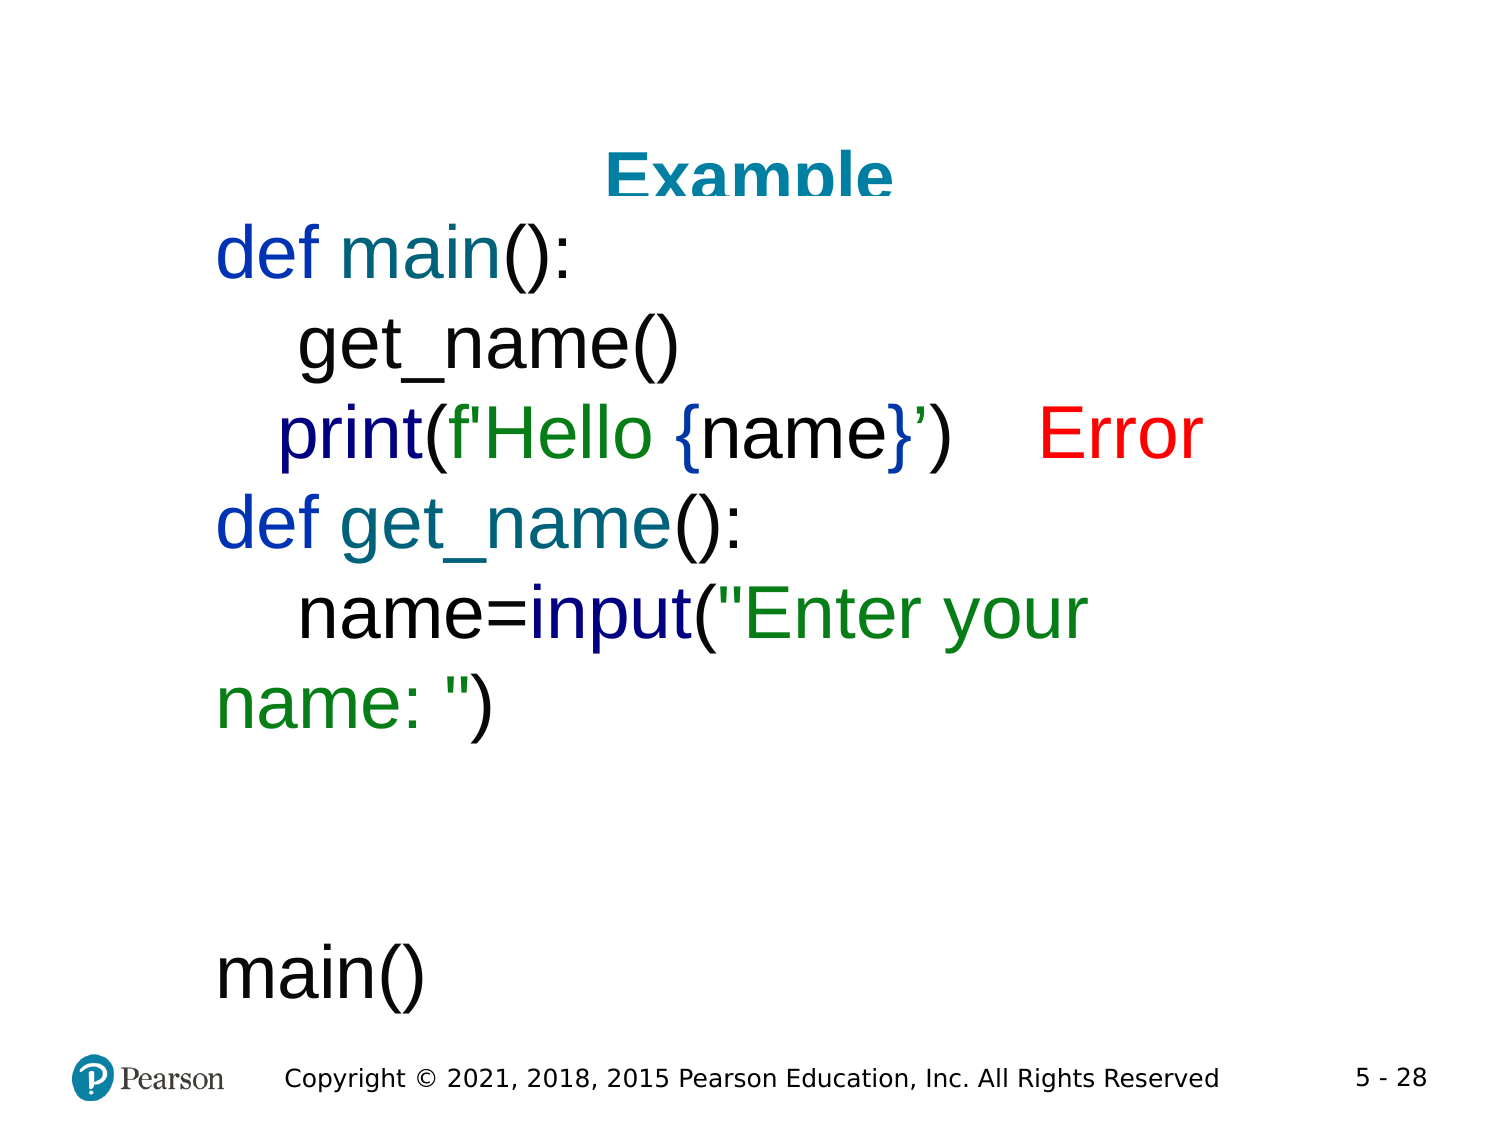

# Example
def main():
    get_name()
   print(f'Hello {name}’)    Error
def get_name():
    name=input("Enter your name: ")
main()